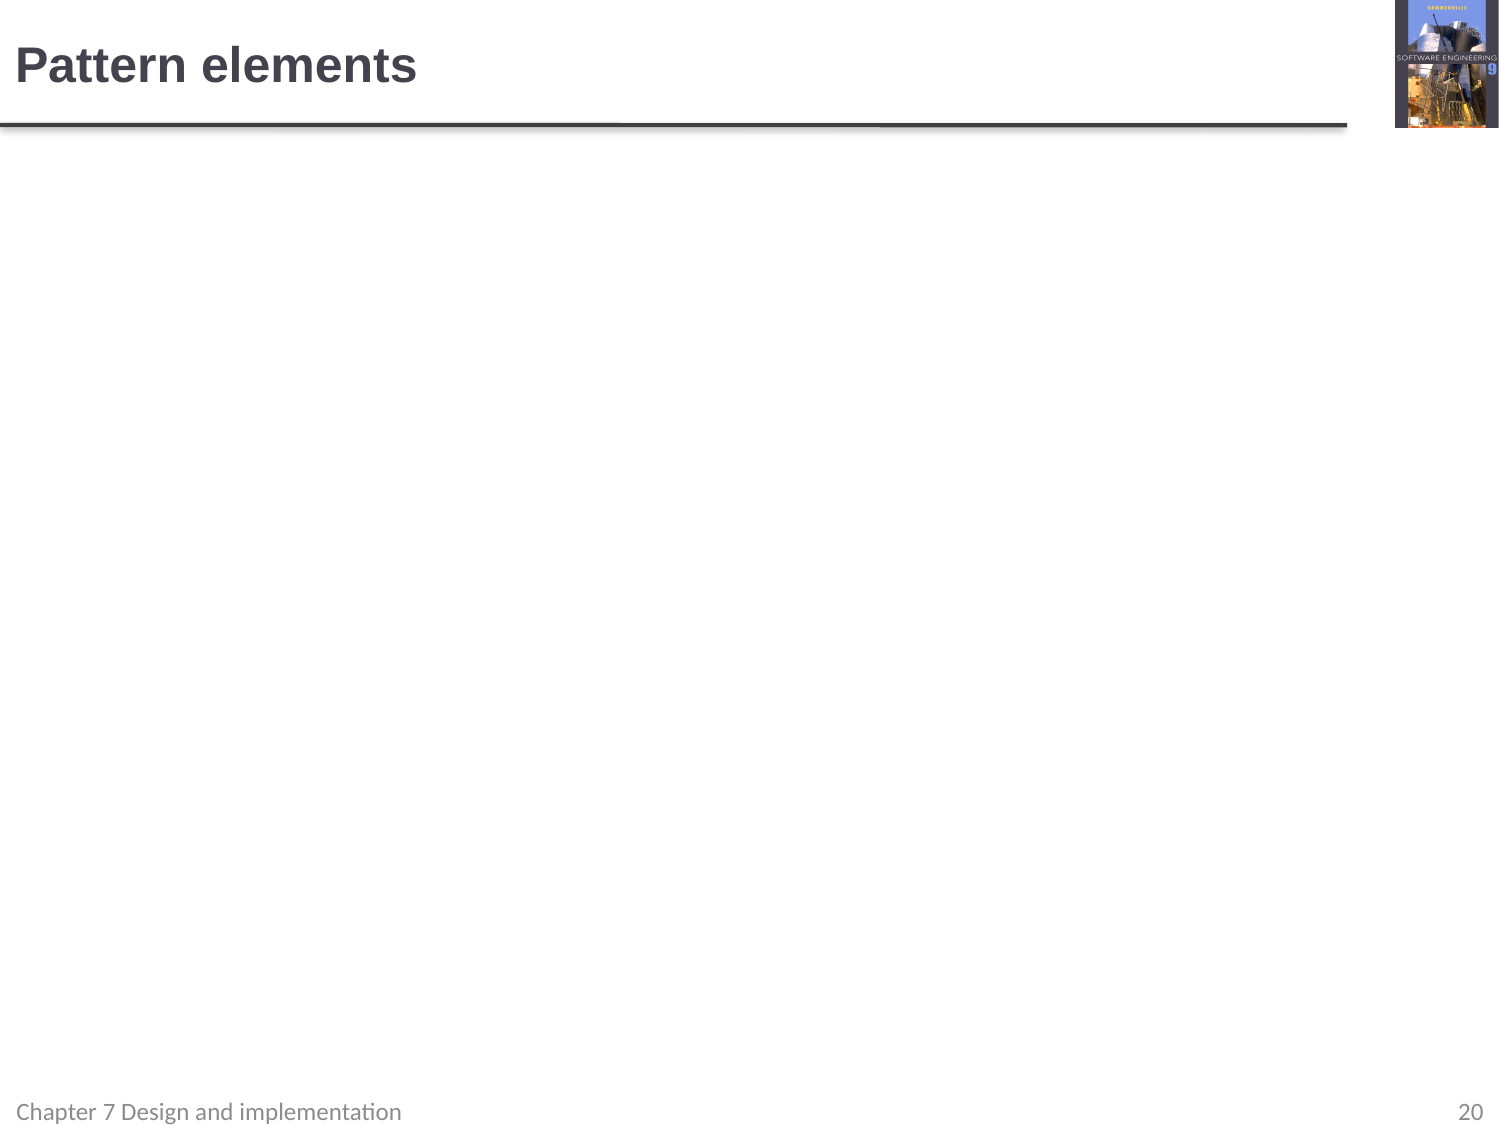

# Pattern elements
Name
A meaningful pattern identifier.
Problem description.
Solution description.
Not a concrete design but a template for a design solution that can be instantiated in different ways.
Consequences
The results and trade-offs of applying the pattern.
Chapter 7 Design and implementation
20